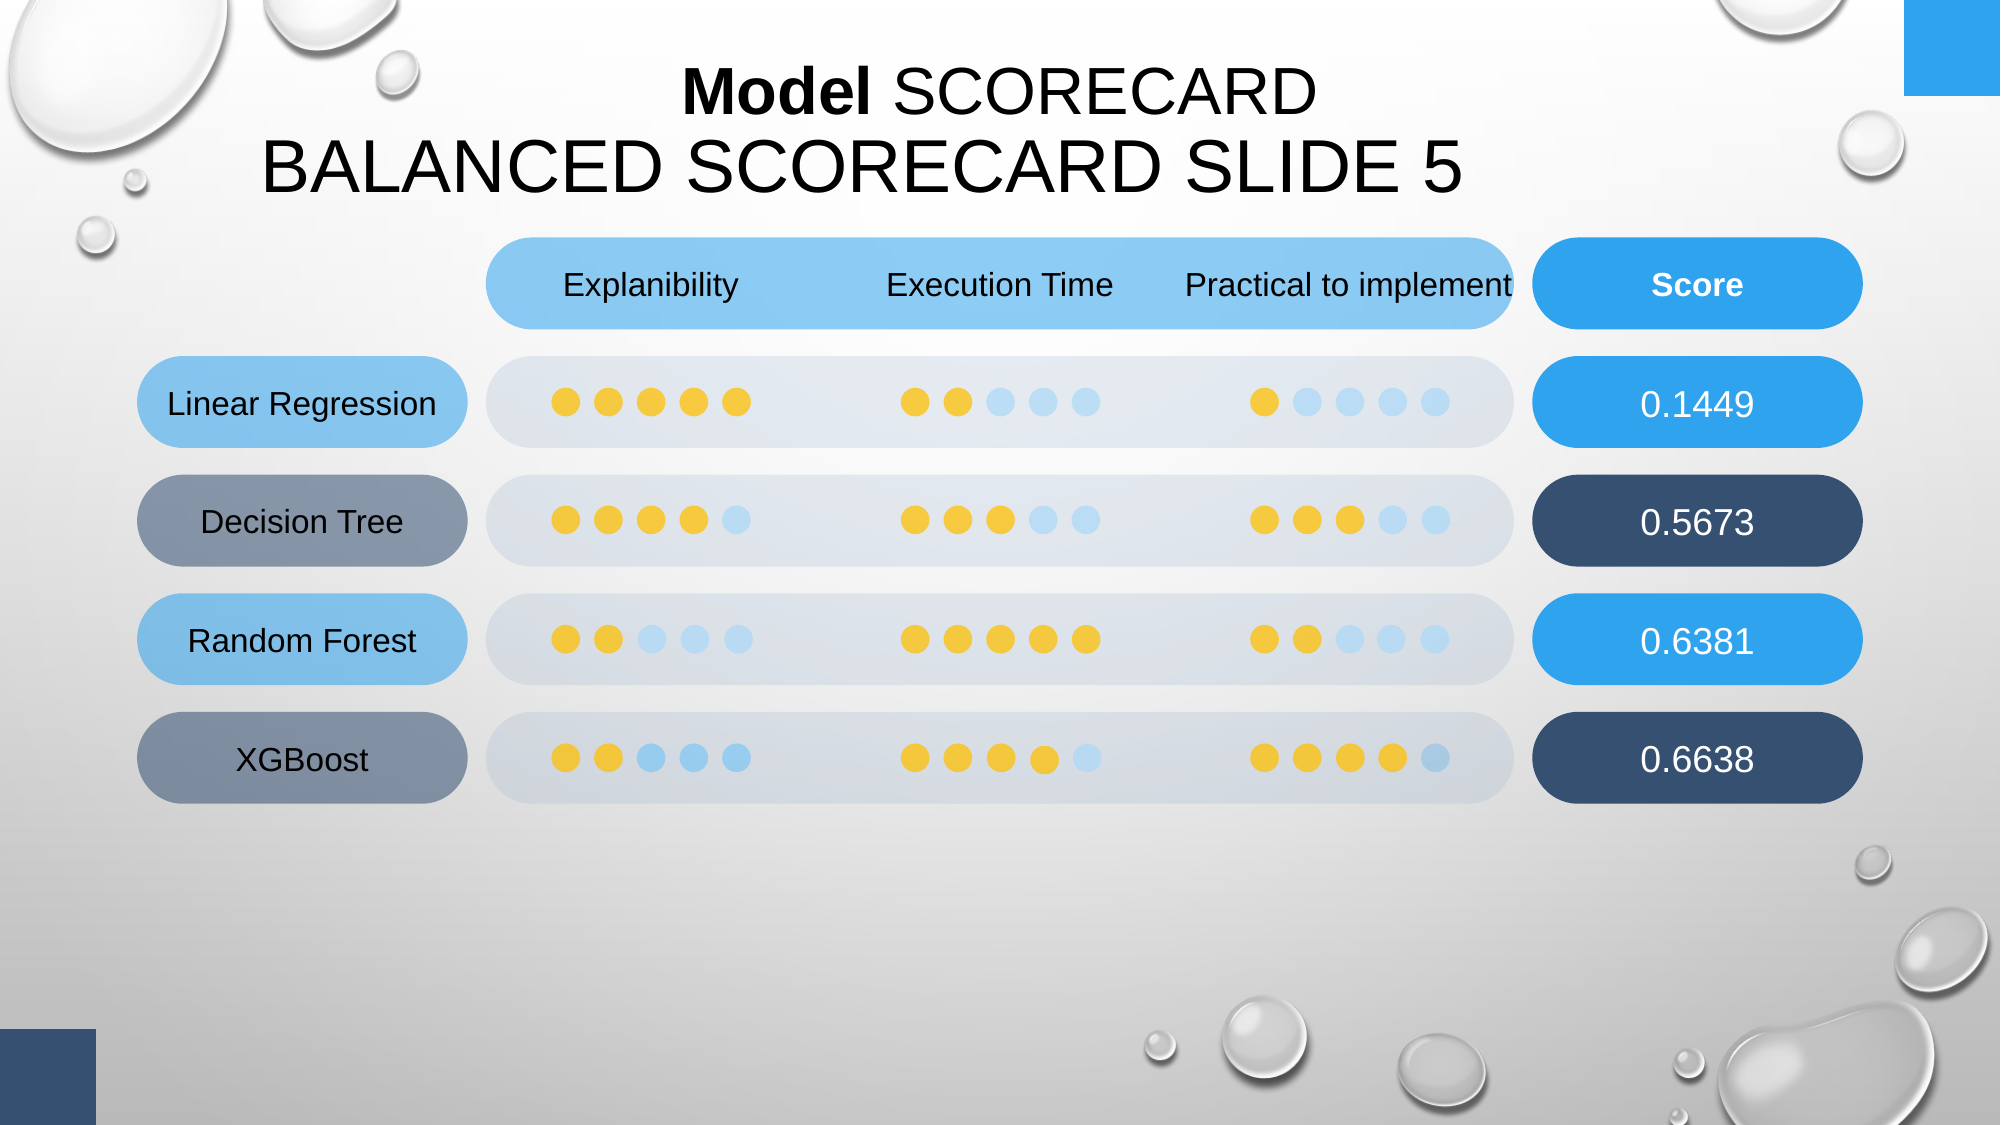

Model SCORECARD
Balanced scorecard slide 5

Explanibility
Execution Time
Practical to implement
Score

0.1449
Linear Regression

0.5673
Decision Tree

0.6381
Random Forest

0.6638
XGBoost